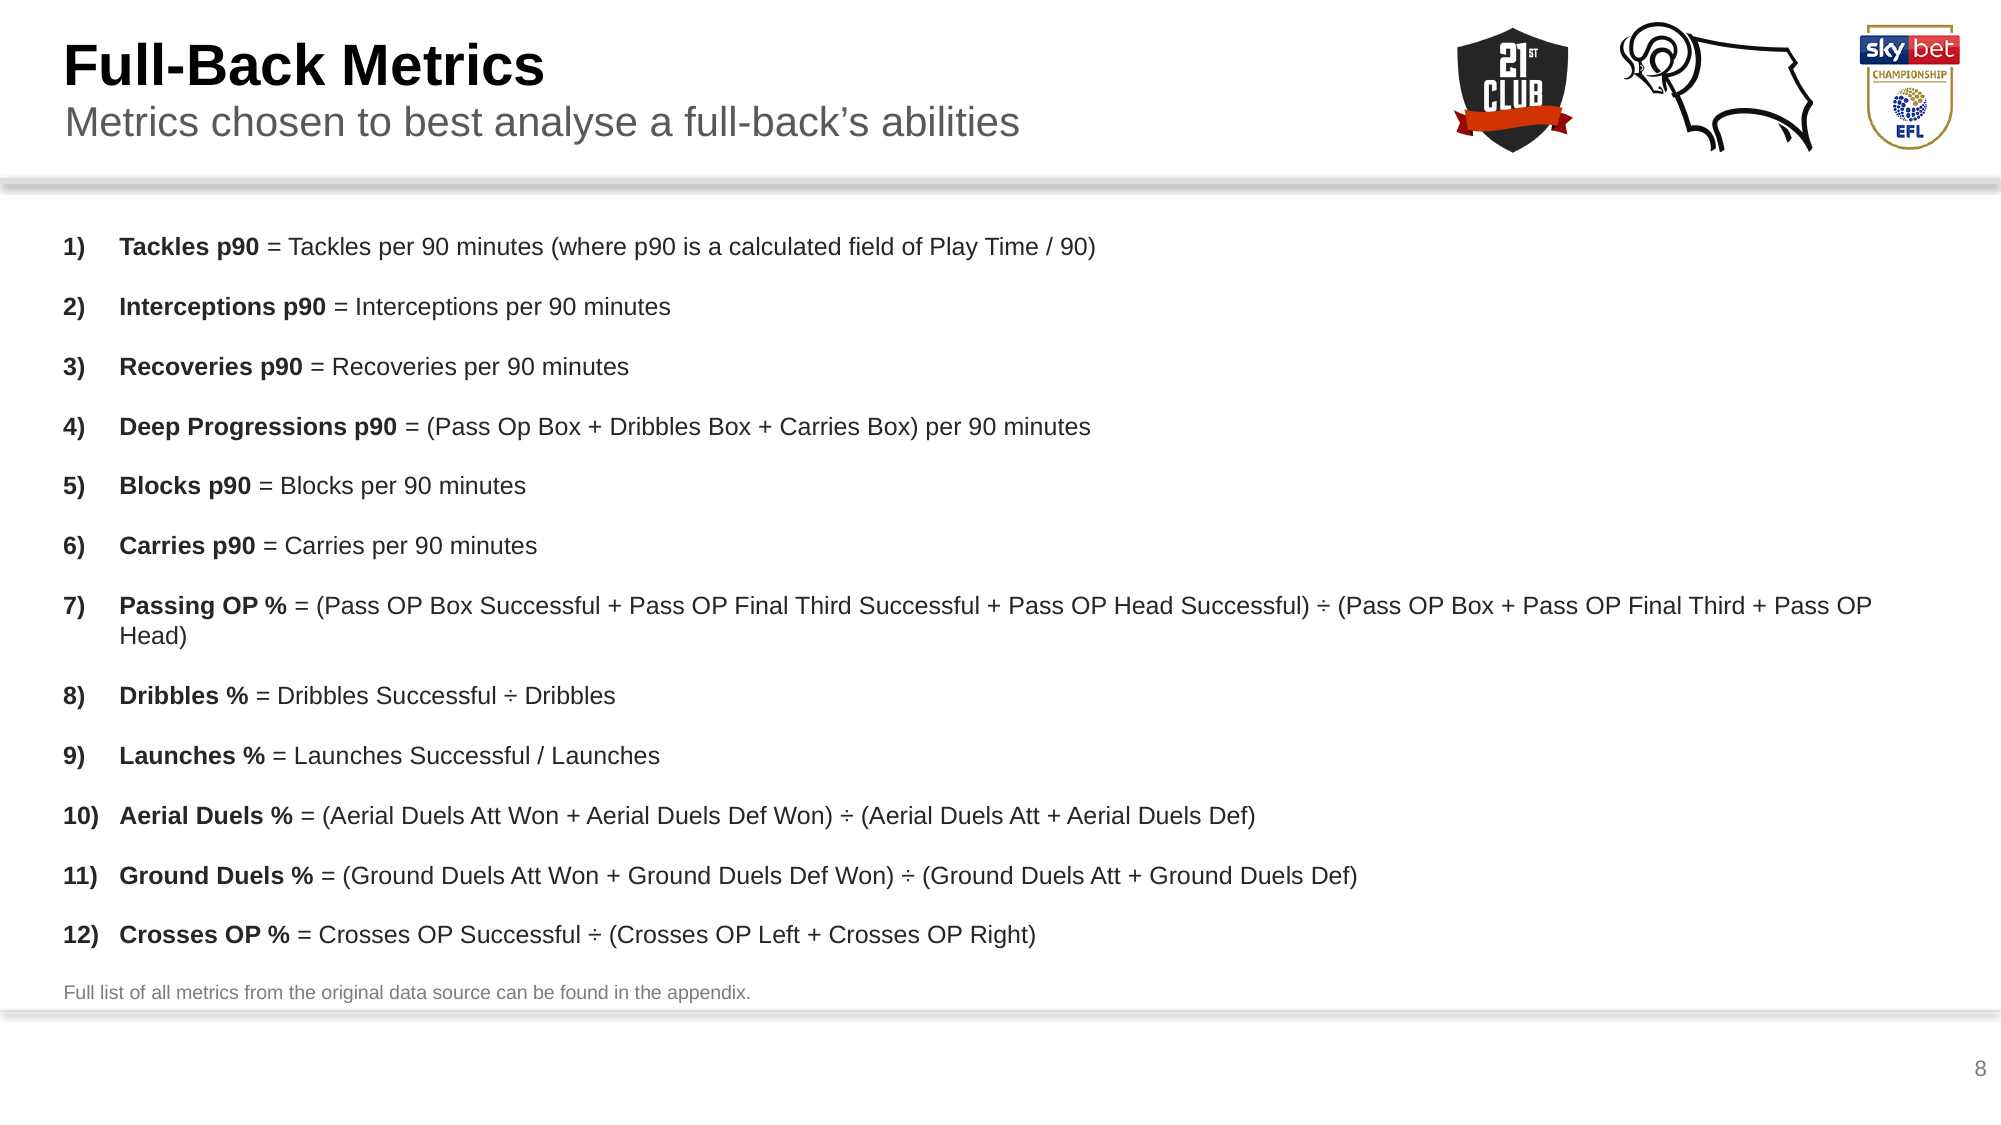

Full-Back Metrics
Metrics chosen to best analyse a full-back’s abilities
Tackles p90 = Tackles per 90 minutes (where p90 is a calculated field of Play Time / 90)

Interceptions p90 = Interceptions per 90 minutes

Recoveries p90 = Recoveries per 90 minutes

Deep Progressions p90 = (Pass Op Box + Dribbles Box + Carries Box) per 90 minutes

Blocks p90 = Blocks per 90 minutes

Carries p90 = Carries per 90 minutes

Passing OP % = (Pass OP Box Successful + Pass OP Final Third Successful + Pass OP Head Successful) ÷ (Pass OP Box + Pass OP Final Third + Pass OP Head)

Dribbles % = Dribbles Successful ÷ Dribbles

Launches % = Launches Successful / Launches

Aerial Duels % = (Aerial Duels Att Won + Aerial Duels Def Won) ÷ (Aerial Duels Att + Aerial Duels Def)

Ground Duels % = (Ground Duels Att Won + Ground Duels Def Won) ÷ (Ground Duels Att + Ground Duels Def)

Crosses OP % = Crosses OP Successful ÷ (Crosses OP Left + Crosses OP Right)
Full list of all metrics from the original data source can be found in the appendix.
8